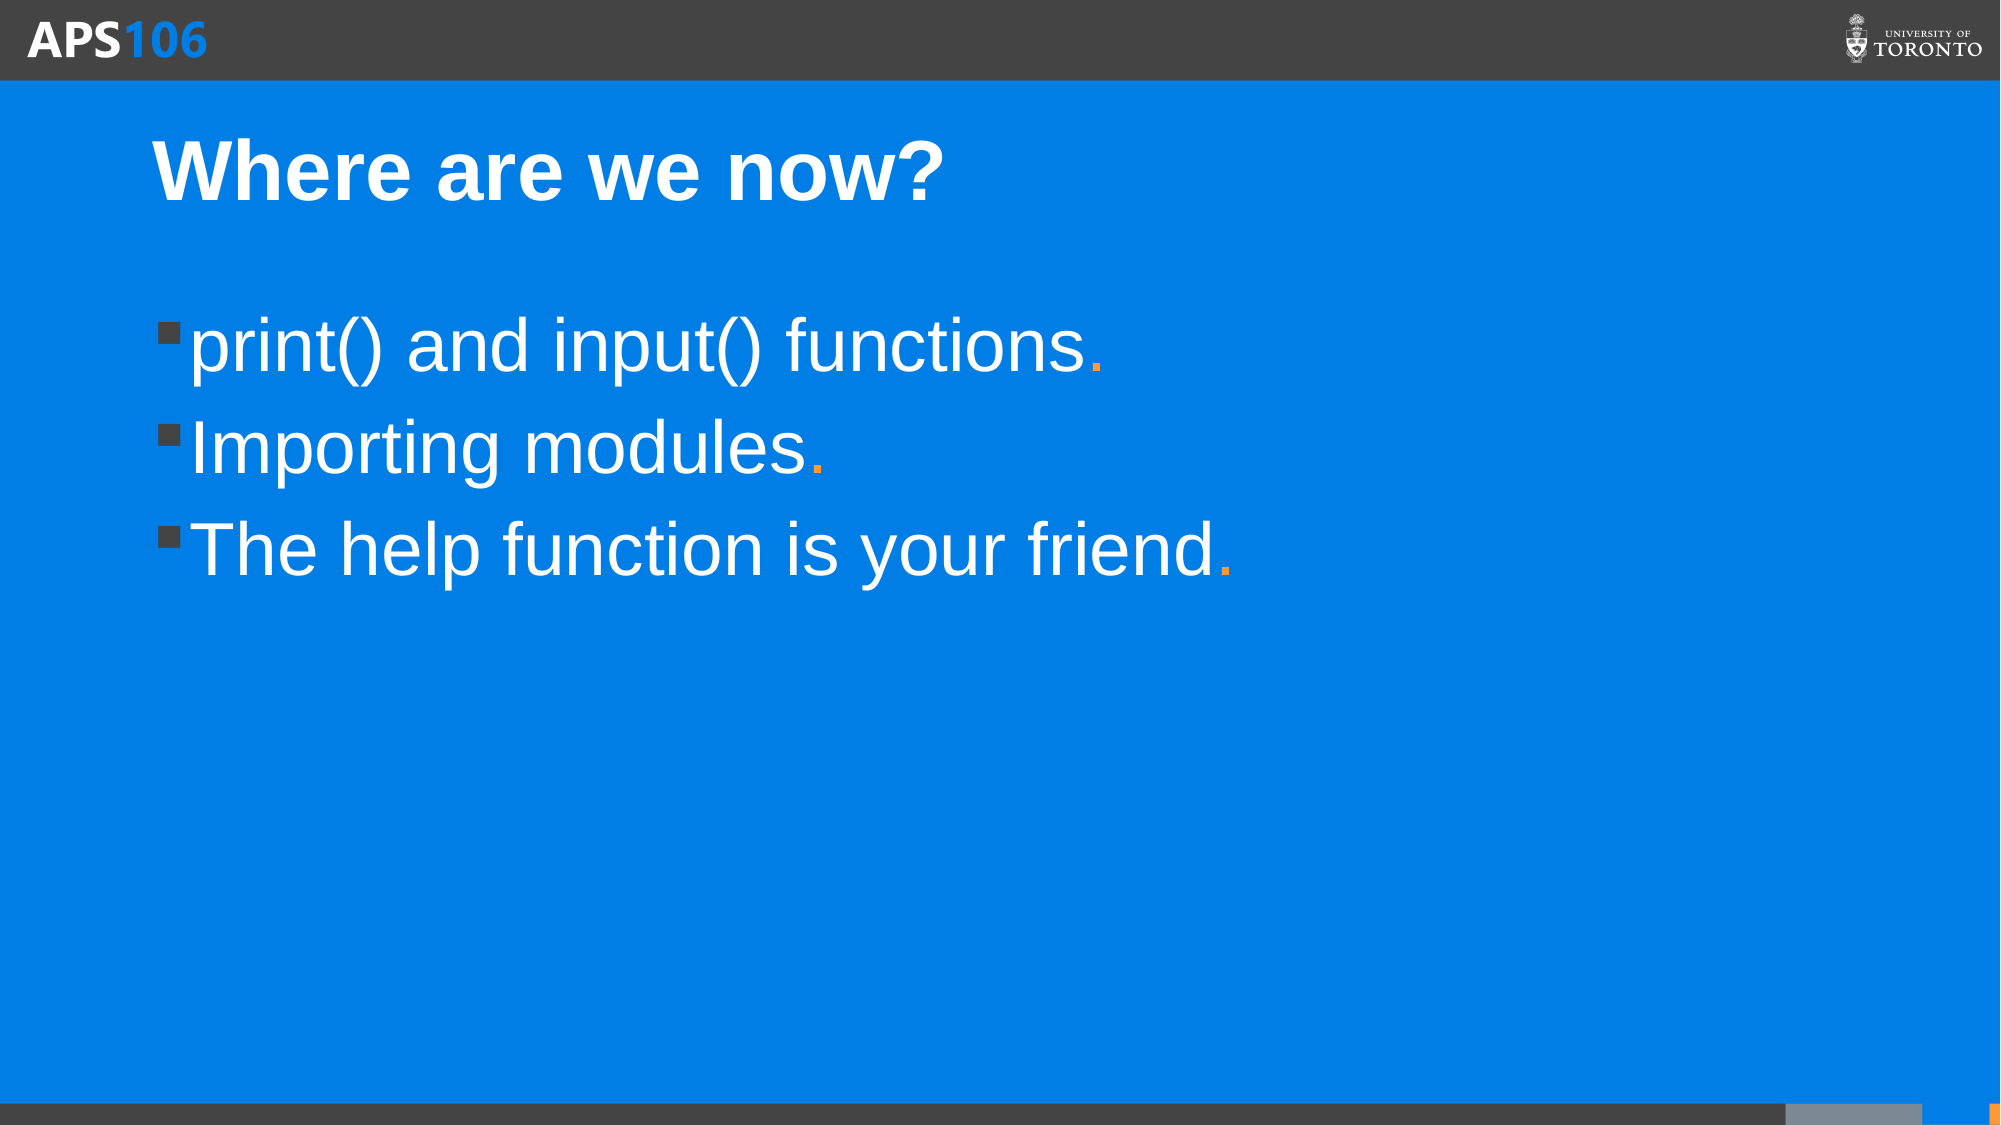

# Where are we now?
print() and input() functions.
Importing modules.
The help function is your friend.